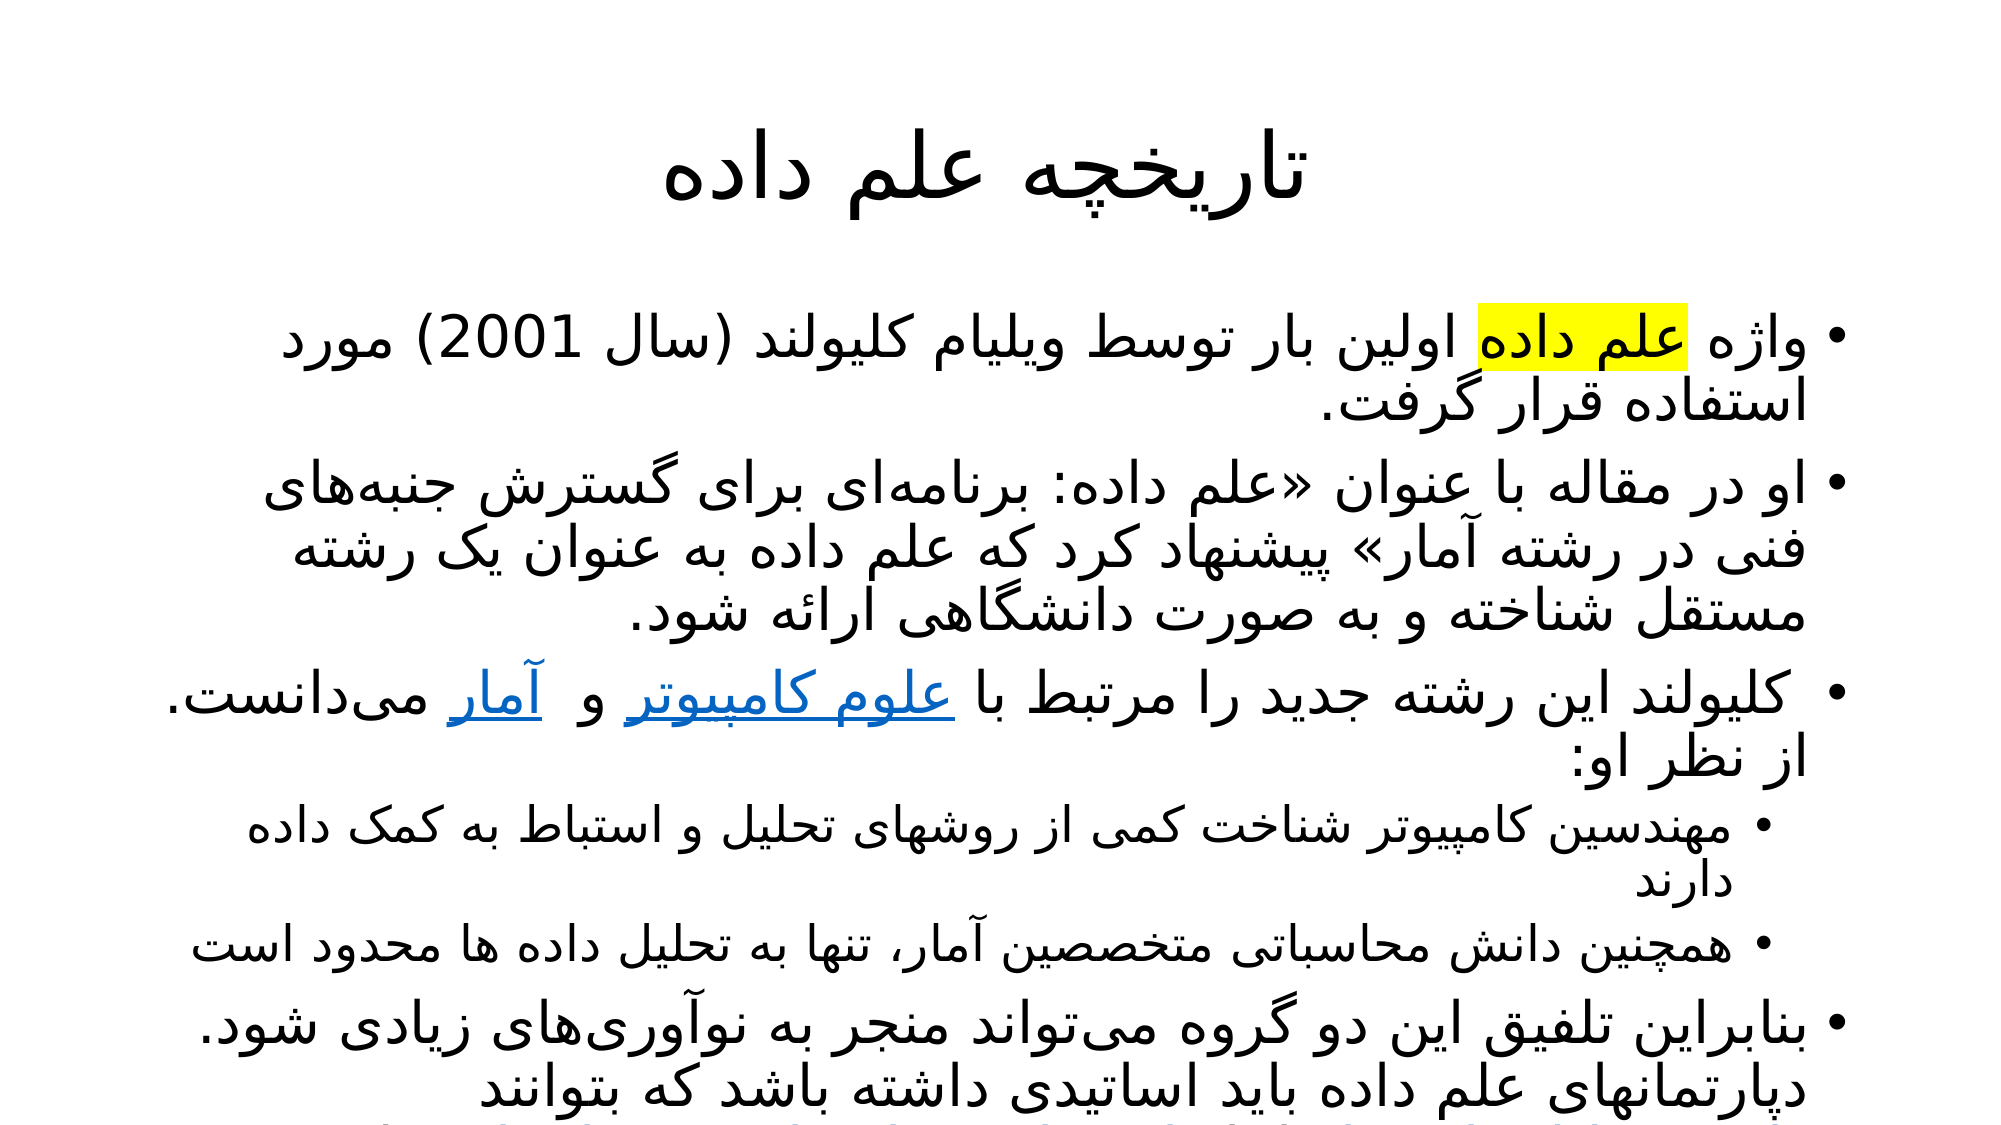

# تاریخچه علم داده
واژه علم داده اولین بار توسط ویلیام کلیولند (سال 2001) مورد استفاده قرار گرفت.
او در مقاله با عنوان «علم داده: برنامه‌ای برای گسترش جنبه‌های فنی در رشته آمار» پیشنهاد کرد که علم داده به عنوان یک رشته مستقل شناخته و به صورت دانشگاهی ارائه شود.
 کلیولند این رشته جدید را مرتبط با علوم کامپیوتر و  آمار می‌دانست. از نظر او:
مهندسین کامپیوتر شناخت کمی از روشهای تحلیل و استباط به کمک داده دارند
همچنین دانش محاسباتی متخصصین آمار، تنها به تحلیل داده ها محدود است
بنابراین تلفیق این دو گروه می‌تواند منجر به نوآوری‌های زیادی شود. دپارتمانهای علم داده باید اساتیدی داشته باشد که بتوانند دانش تحلیل داده ها را با دانش استخراج داده و محاسباتی تلفیق کنند.